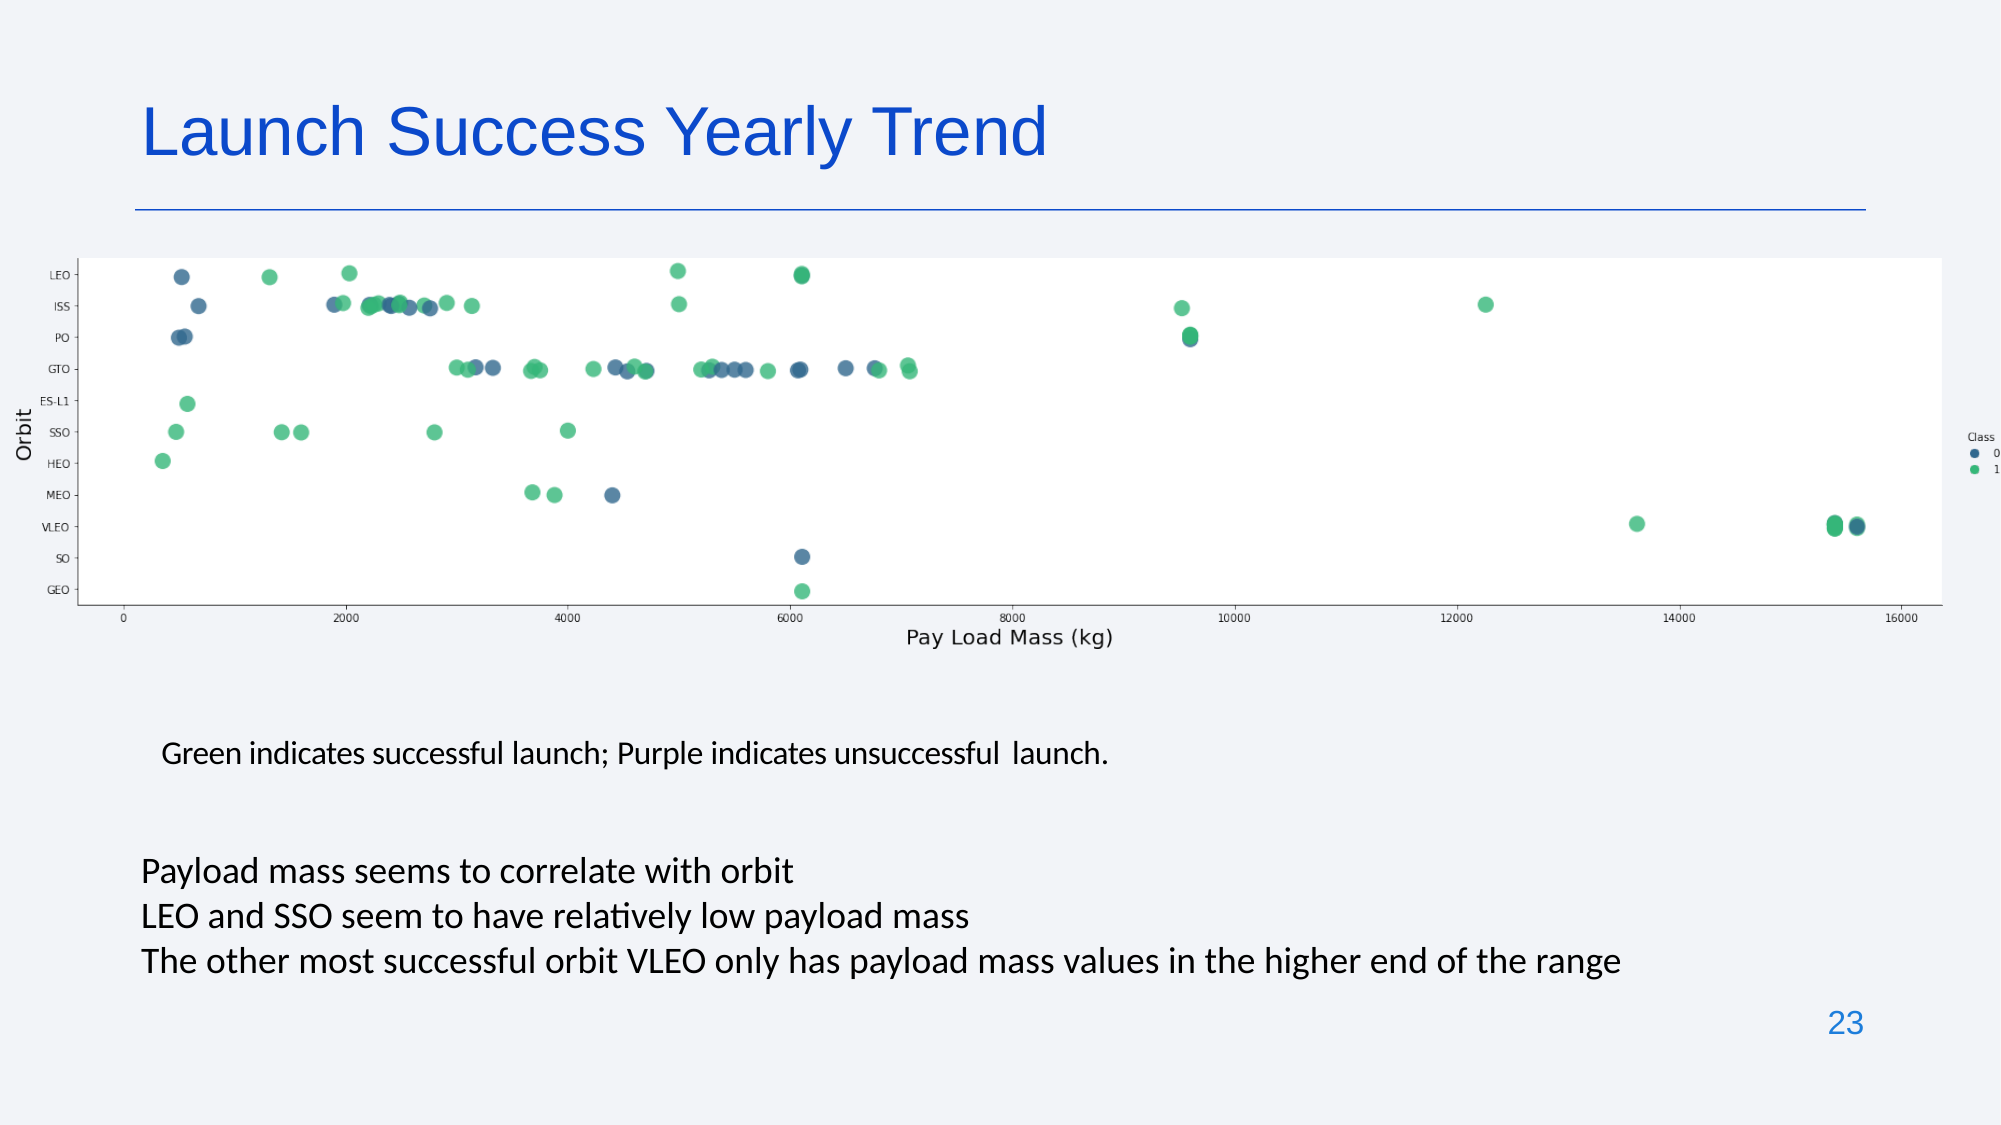

Launch Success Yearly Trend

Green indicates successful launch; Purple indicates unsuccessful launch.
Payload mass seems to correlate with orbit
LEO and SSO seem to have relatively low payload mass
The other most successful orbit VLEO only has payload mass values in the higher end of the range
23